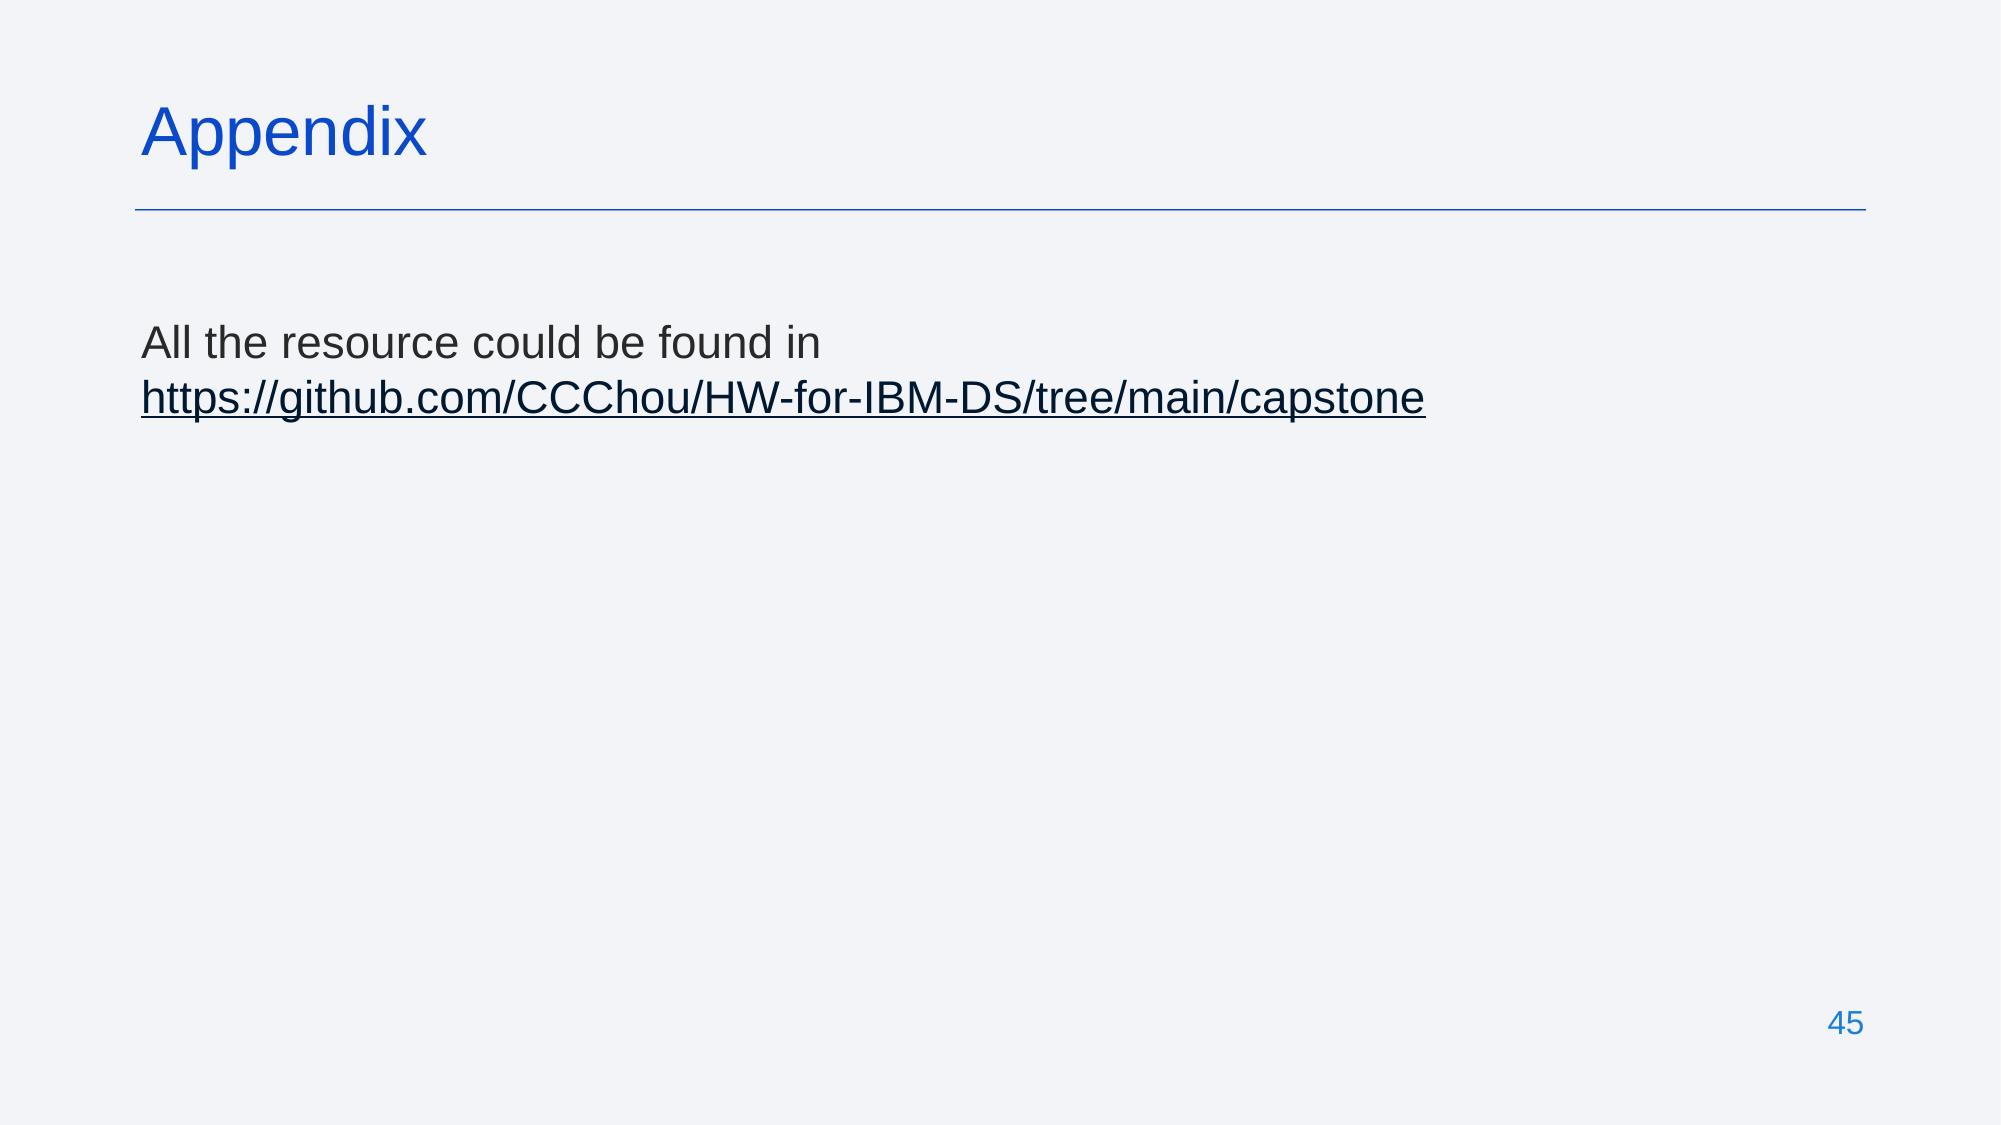

Appendix
All the resource could be found in https://github.com/CCChou/HW-for-IBM-DS/tree/main/capstone
45